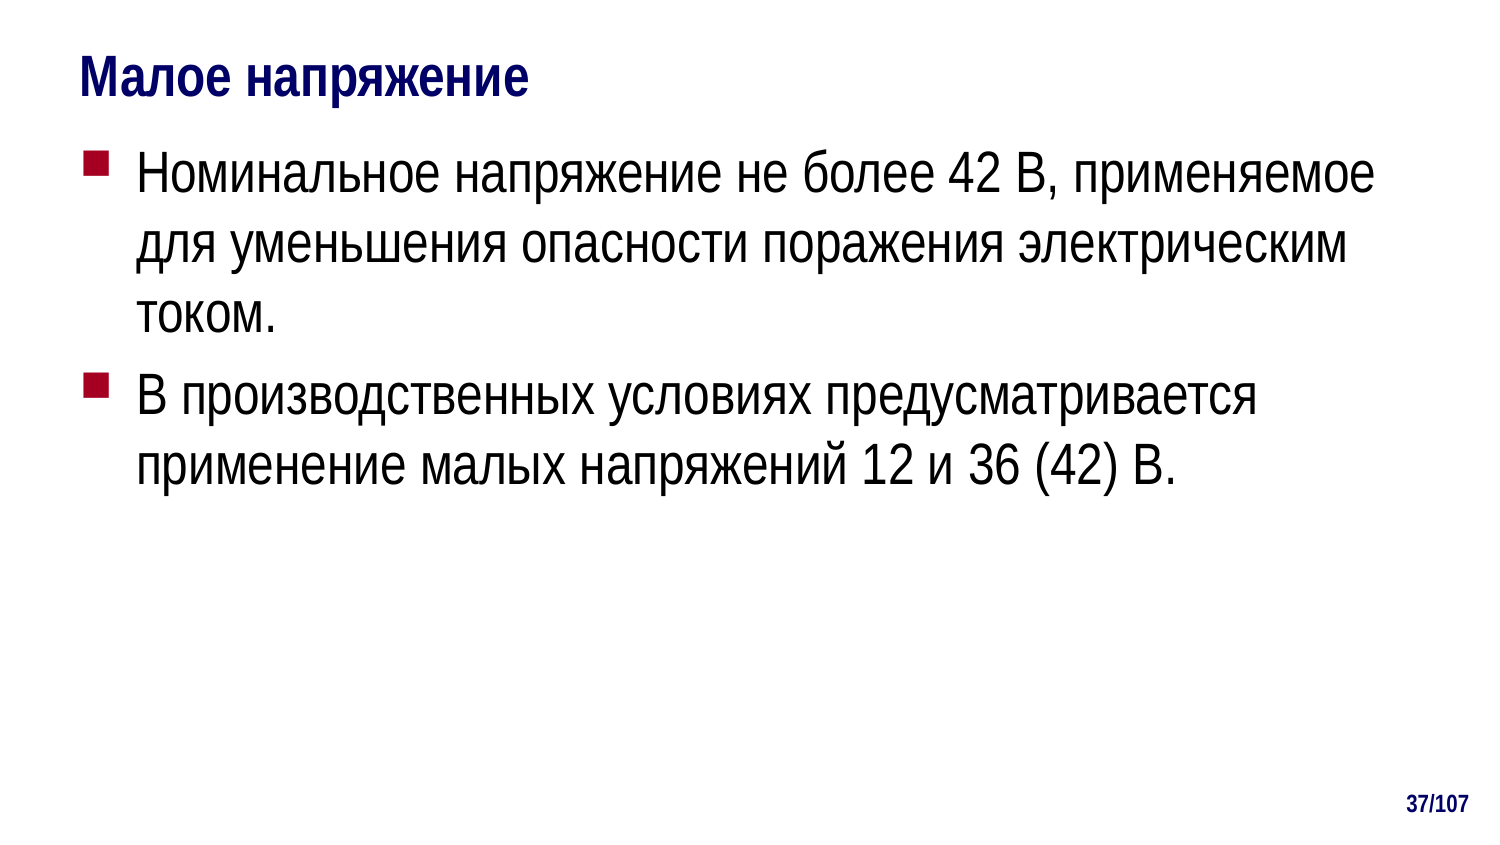

# Малое напряжение
Номинальное напряжение не более 42 В, применяемое для уменьшения опасности поражения электрическим током.
В производственных условиях предусматривается применение малых напряжений 12 и 36 (42) В.